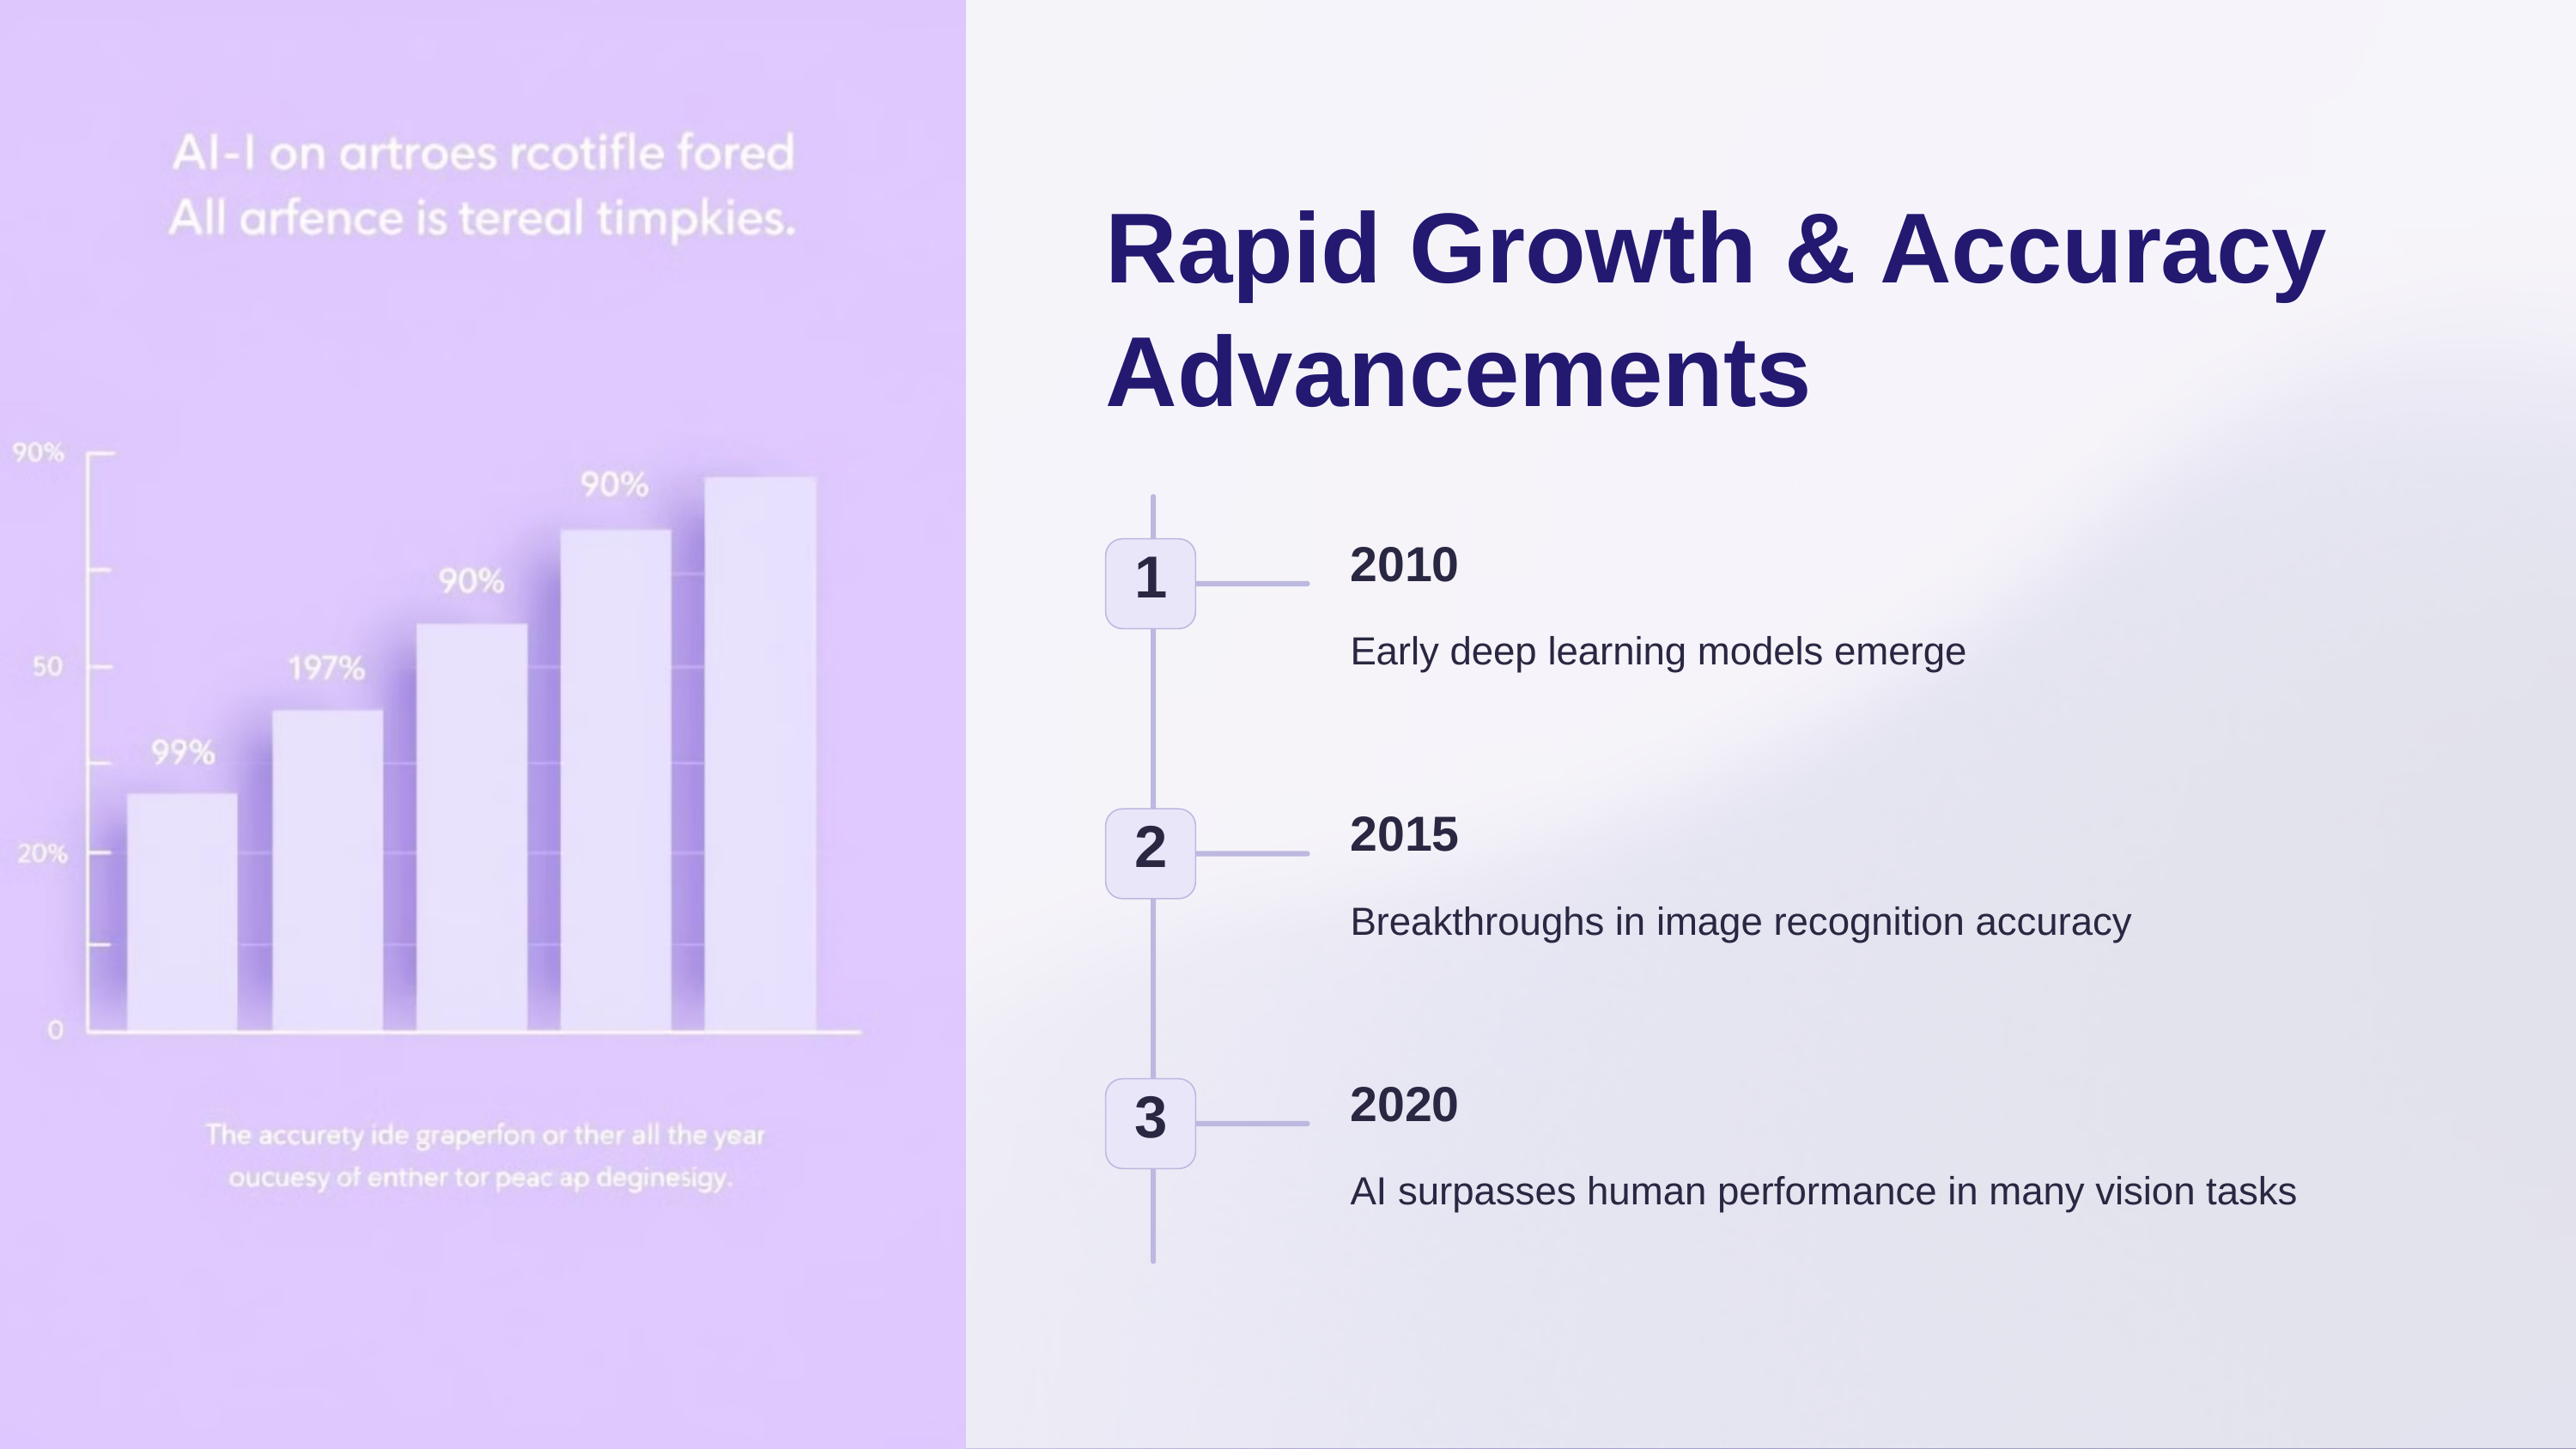

Rapid Growth & Accuracy Advancements

2010

1

Early deep learning models emerge

2015

2

Breakthroughs in image recognition accuracy

2020

3

AI surpasses human performance in many vision tasks